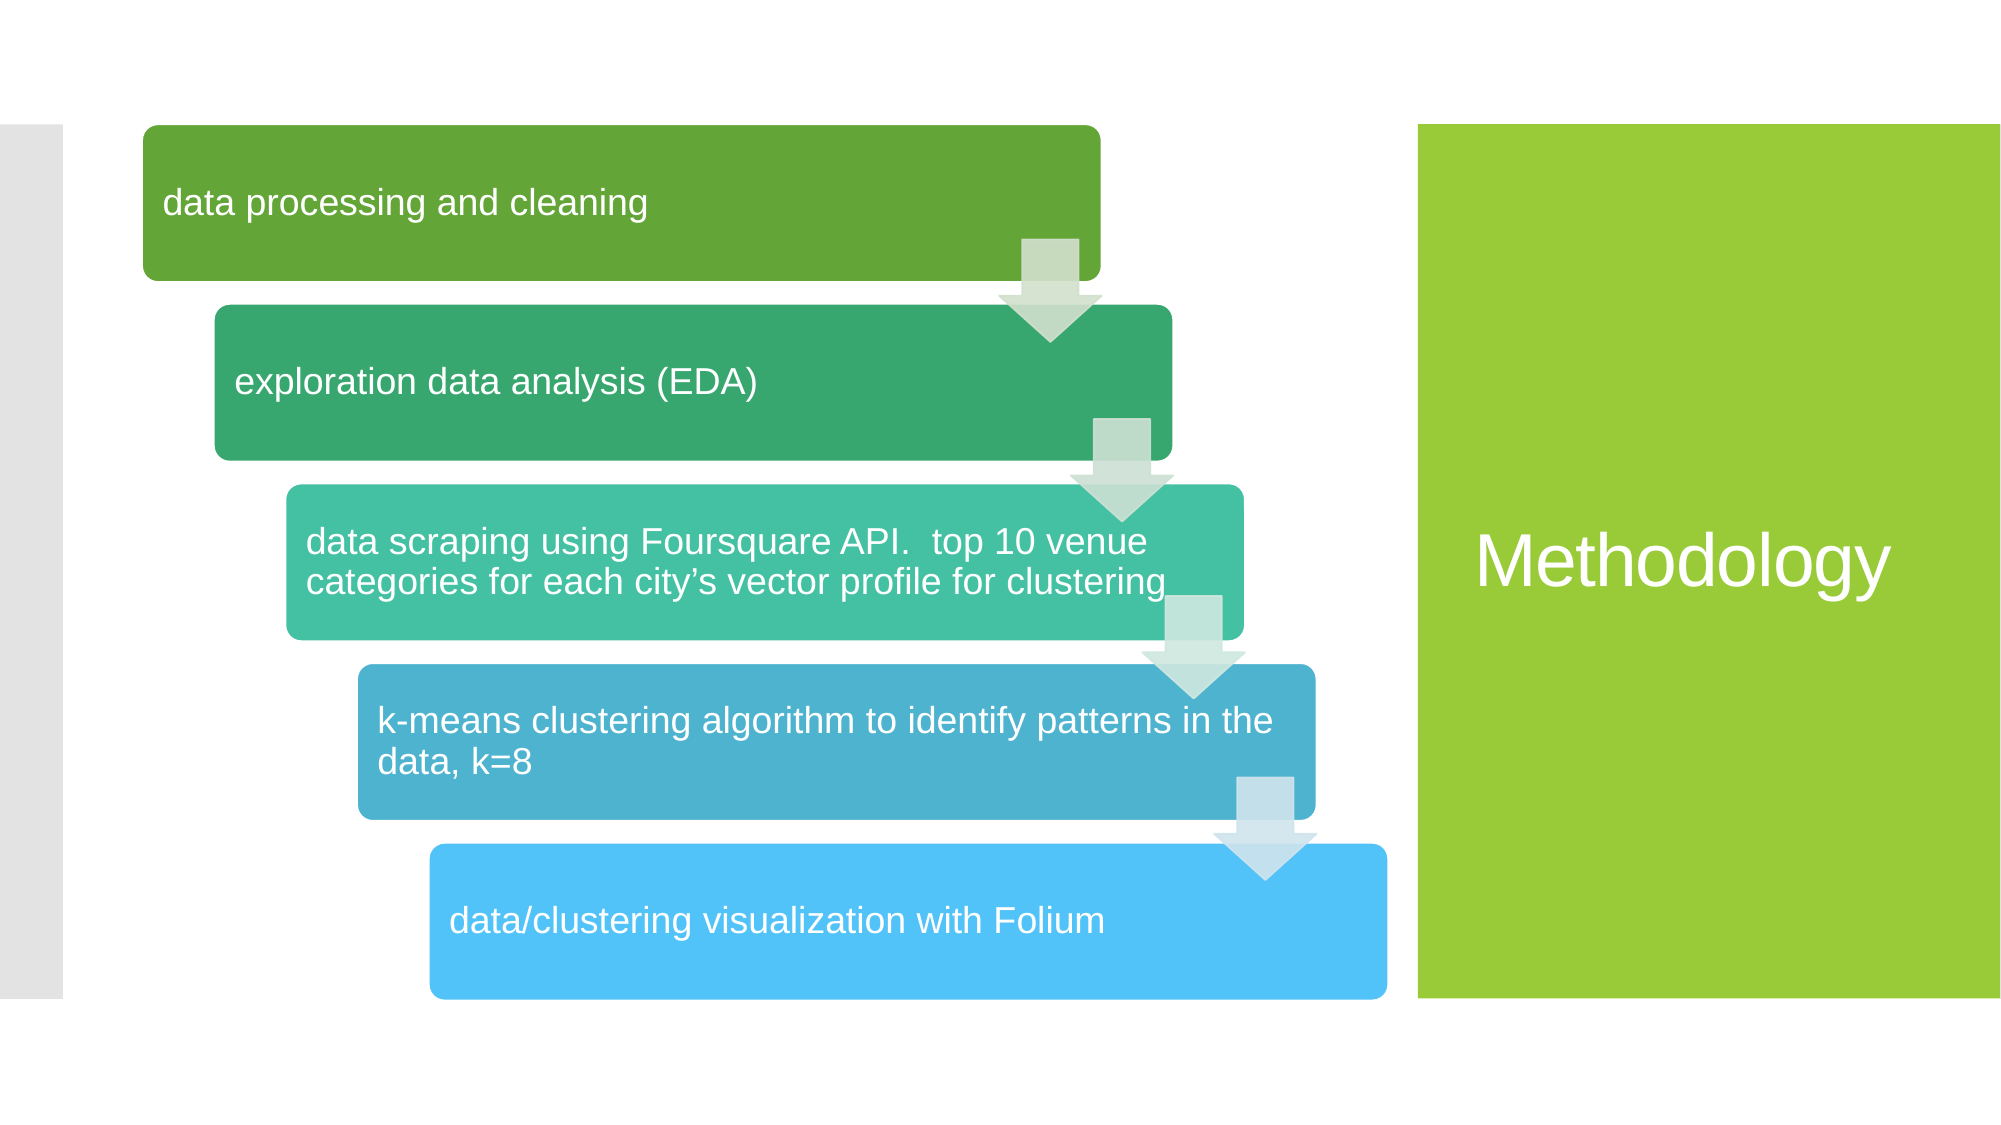

data processing and cleaning
exploration data analysis (EDA)
data scraping using Foursquare API.  top 10 venue categories for each city’s vector profile for clustering
k-means clustering algorithm to identify patterns in the data, k=8
data/clustering visualization with Folium

# Methodology